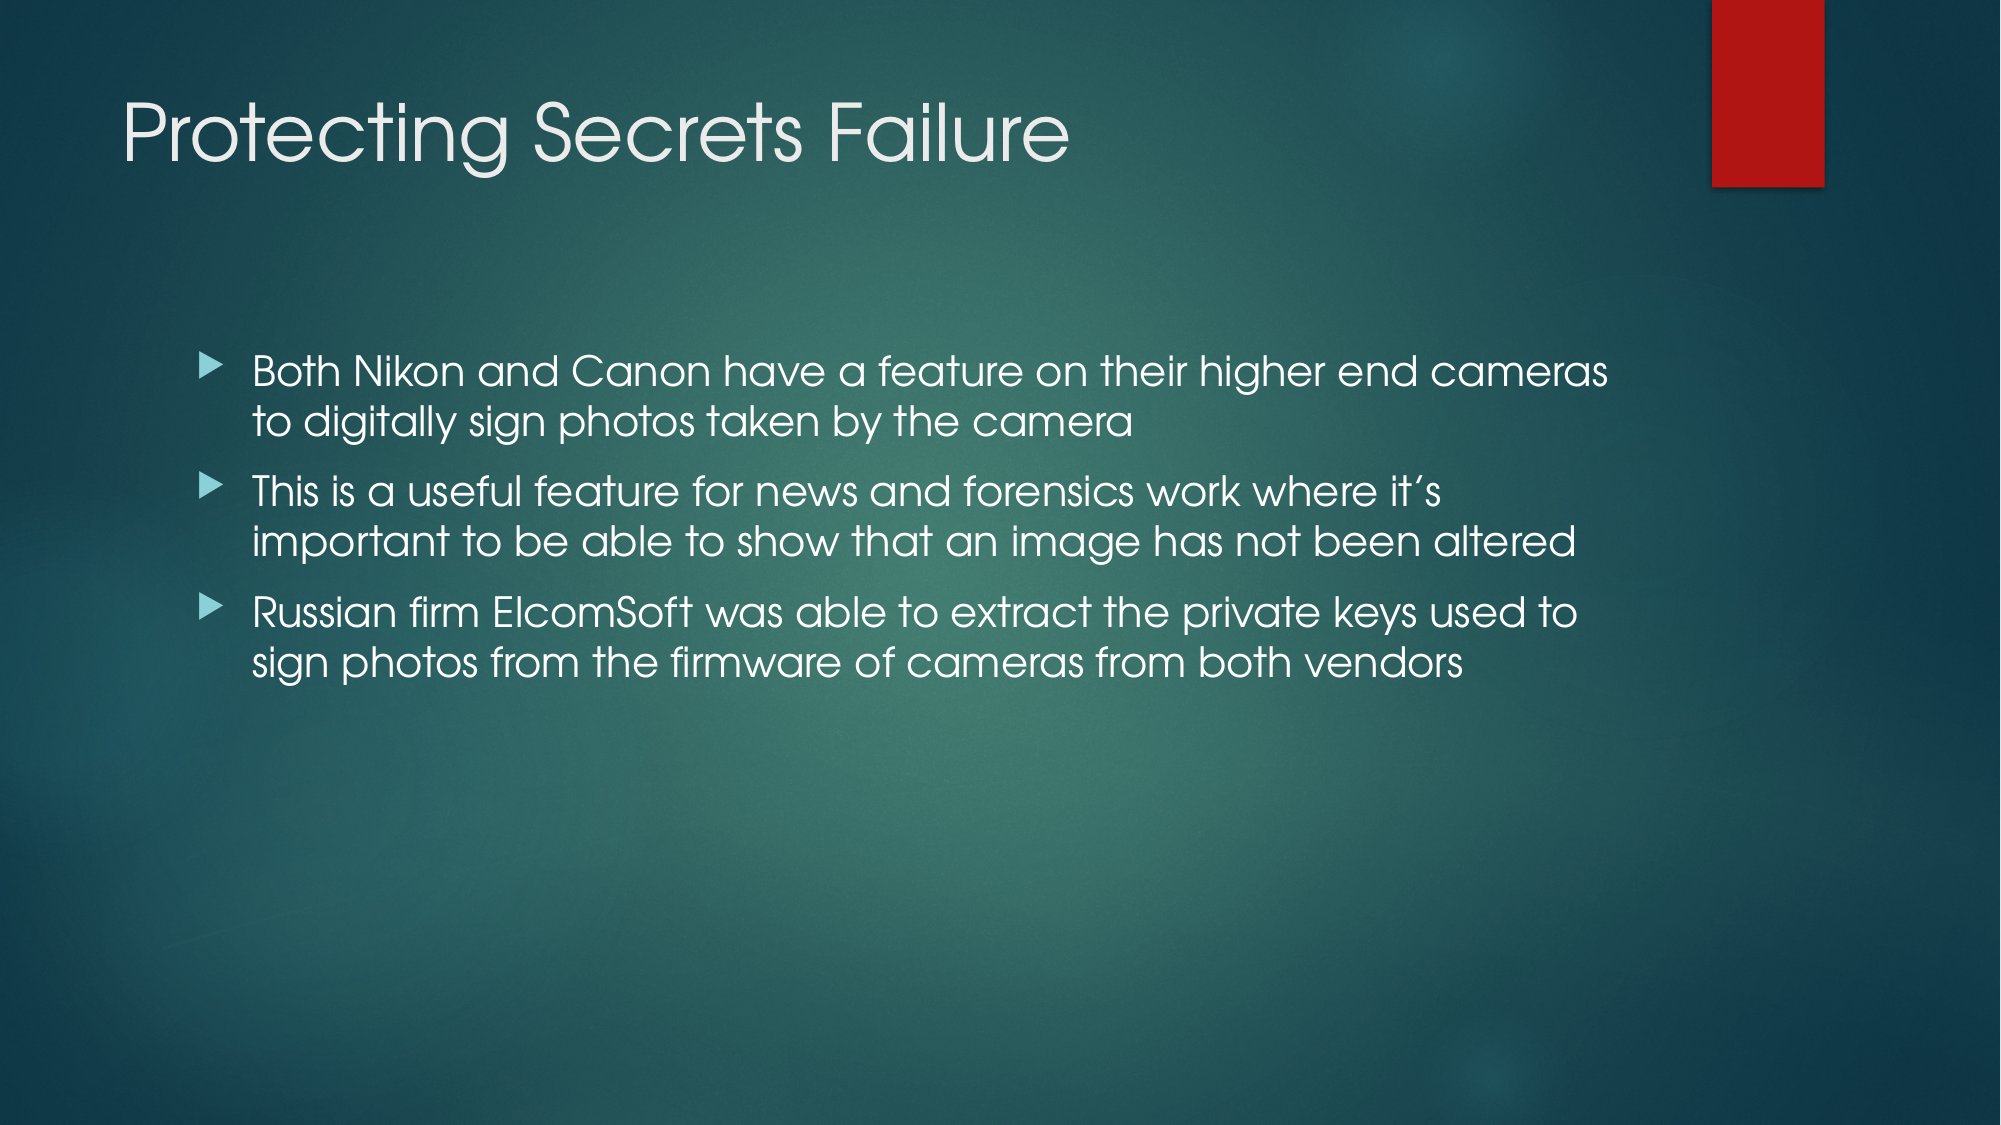

# Protecting Secrets Failure
Both Nikon and Canon have a feature on their higher end cameras to digitally sign photos taken by the camera
This is a useful feature for news and forensics work where it’s important to be able to show that an image has not been altered
Russian firm ElcomSoft was able to extract the private keys used to sign photos from the firmware of cameras from both vendors